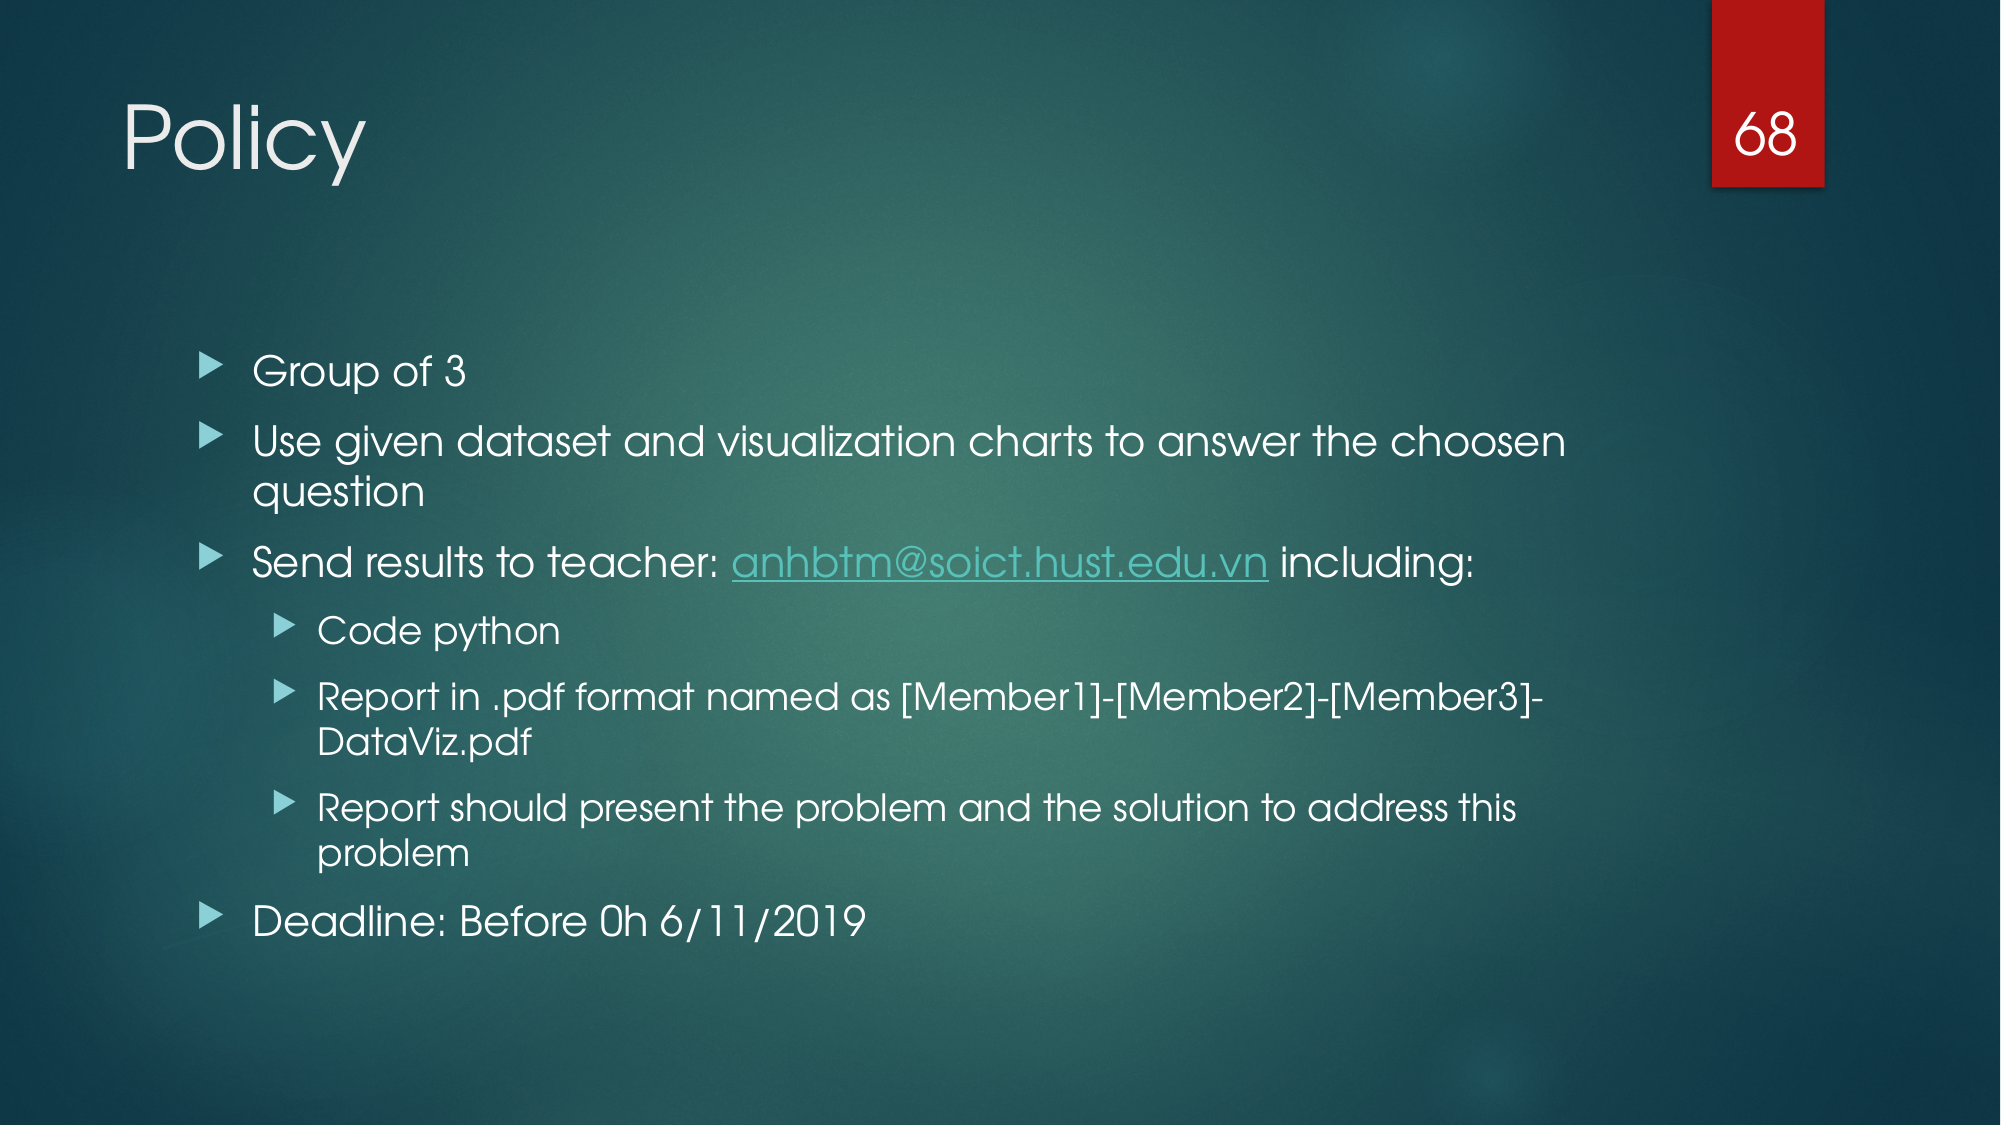

68
# Policy
Group of 3
Use given dataset and visualization charts to answer the choosen question
Send results to teacher: anhbtm@soict.hust.edu.vn including:
Code python
Report in .pdf format named as [Member1]-[Member2]-[Member3]-DataViz.pdf
Report should present the problem and the solution to address this problem
Deadline: Before 0h 6/11/2019